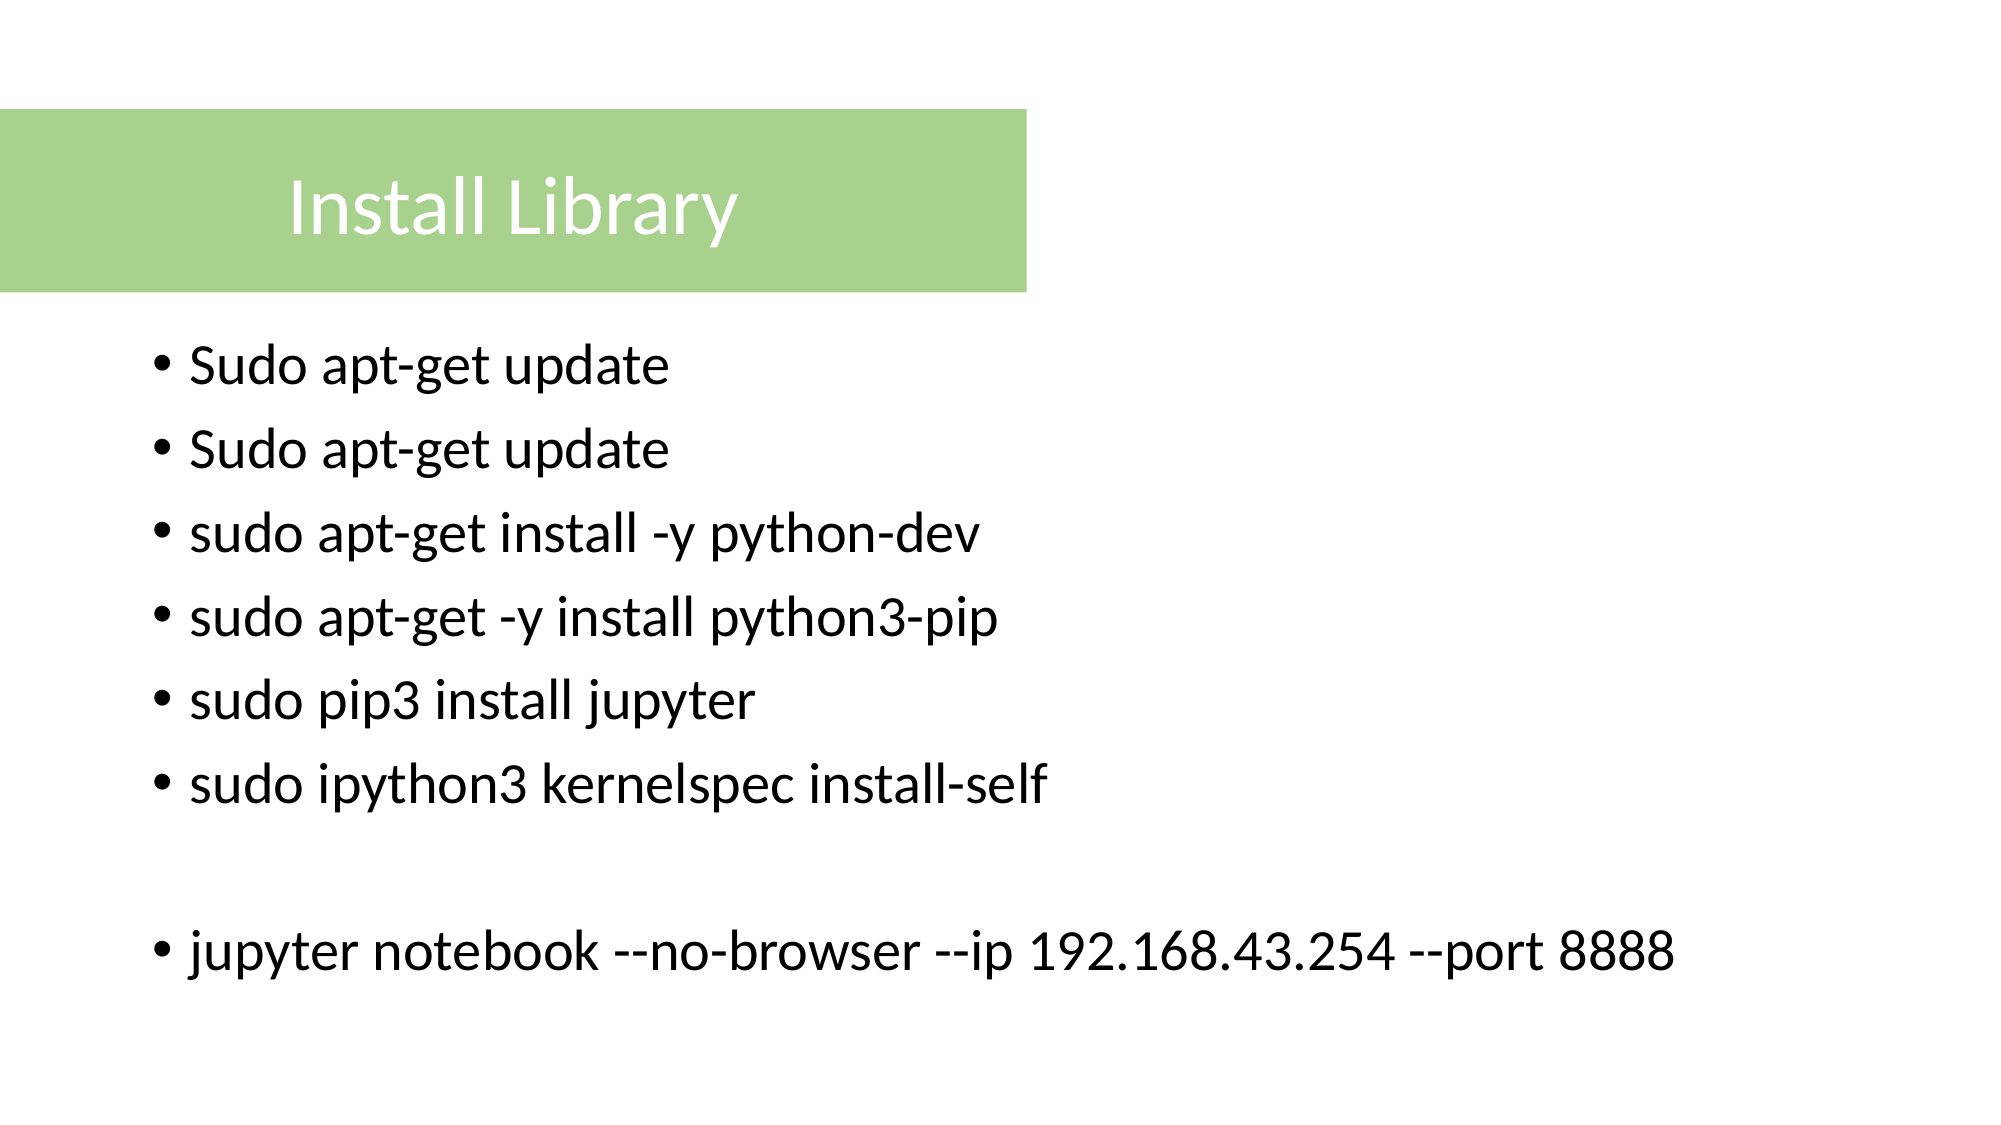

Install Library
Sudo apt-get update
Sudo apt-get update
sudo apt-get install -y python-dev
sudo apt-get -y install python3-pip
sudo pip3 install jupyter
sudo ipython3 kernelspec install-self

jupyter notebook --no-browser --ip 192.168.43.254 --port 8888